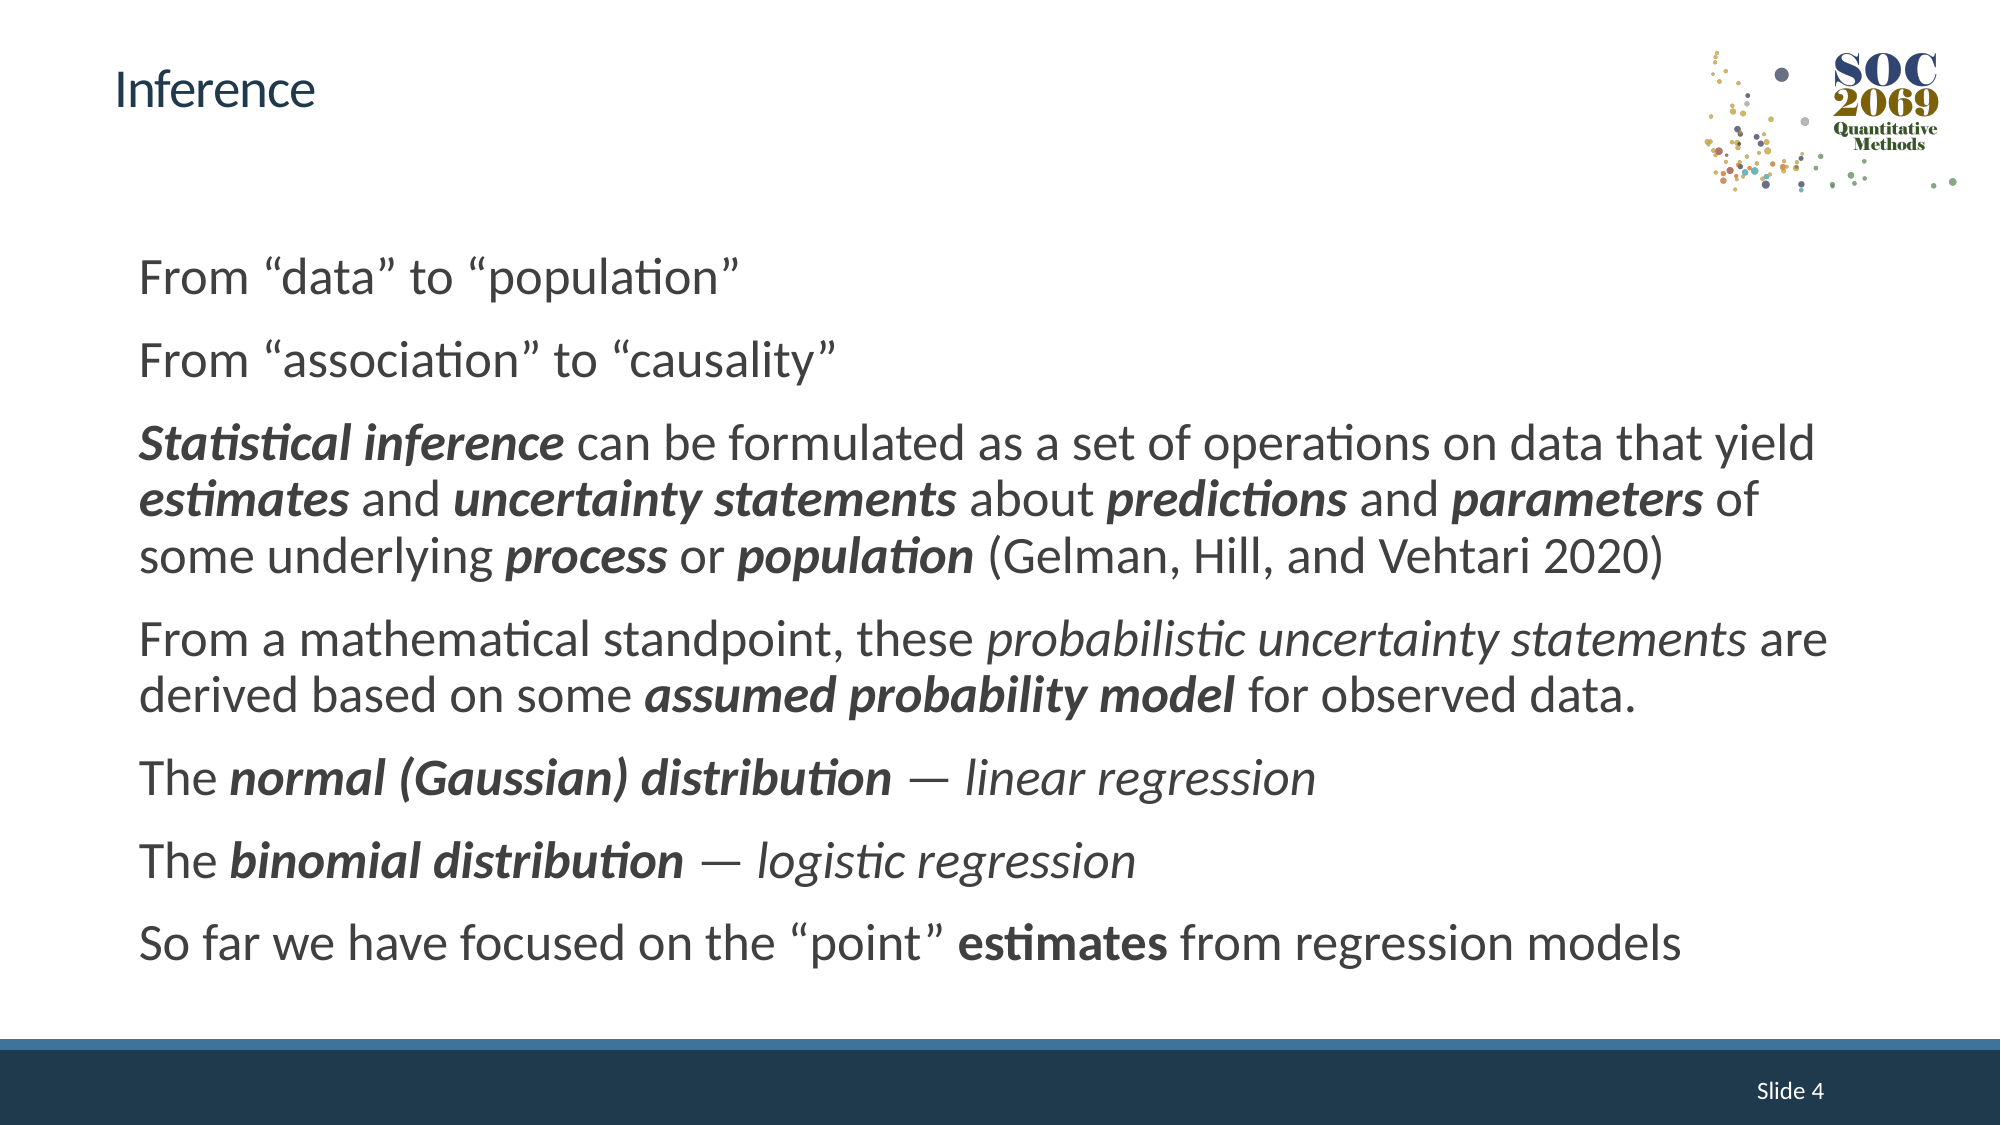

# Inference
From “data” to “population”
From “association” to “causality”
Statistical inference can be formulated as a set of operations on data that yield estimates and uncertainty statements about predictions and parameters of some underlying process or population (Gelman, Hill, and Vehtari 2020)
From a mathematical standpoint, these probabilistic uncertainty statements are derived based on some assumed probability model for observed data.
The normal (Gaussian) distribution — linear regression
The binomial distribution — logistic regression
So far we have focused on the “point” estimates from regression models

Slide 4